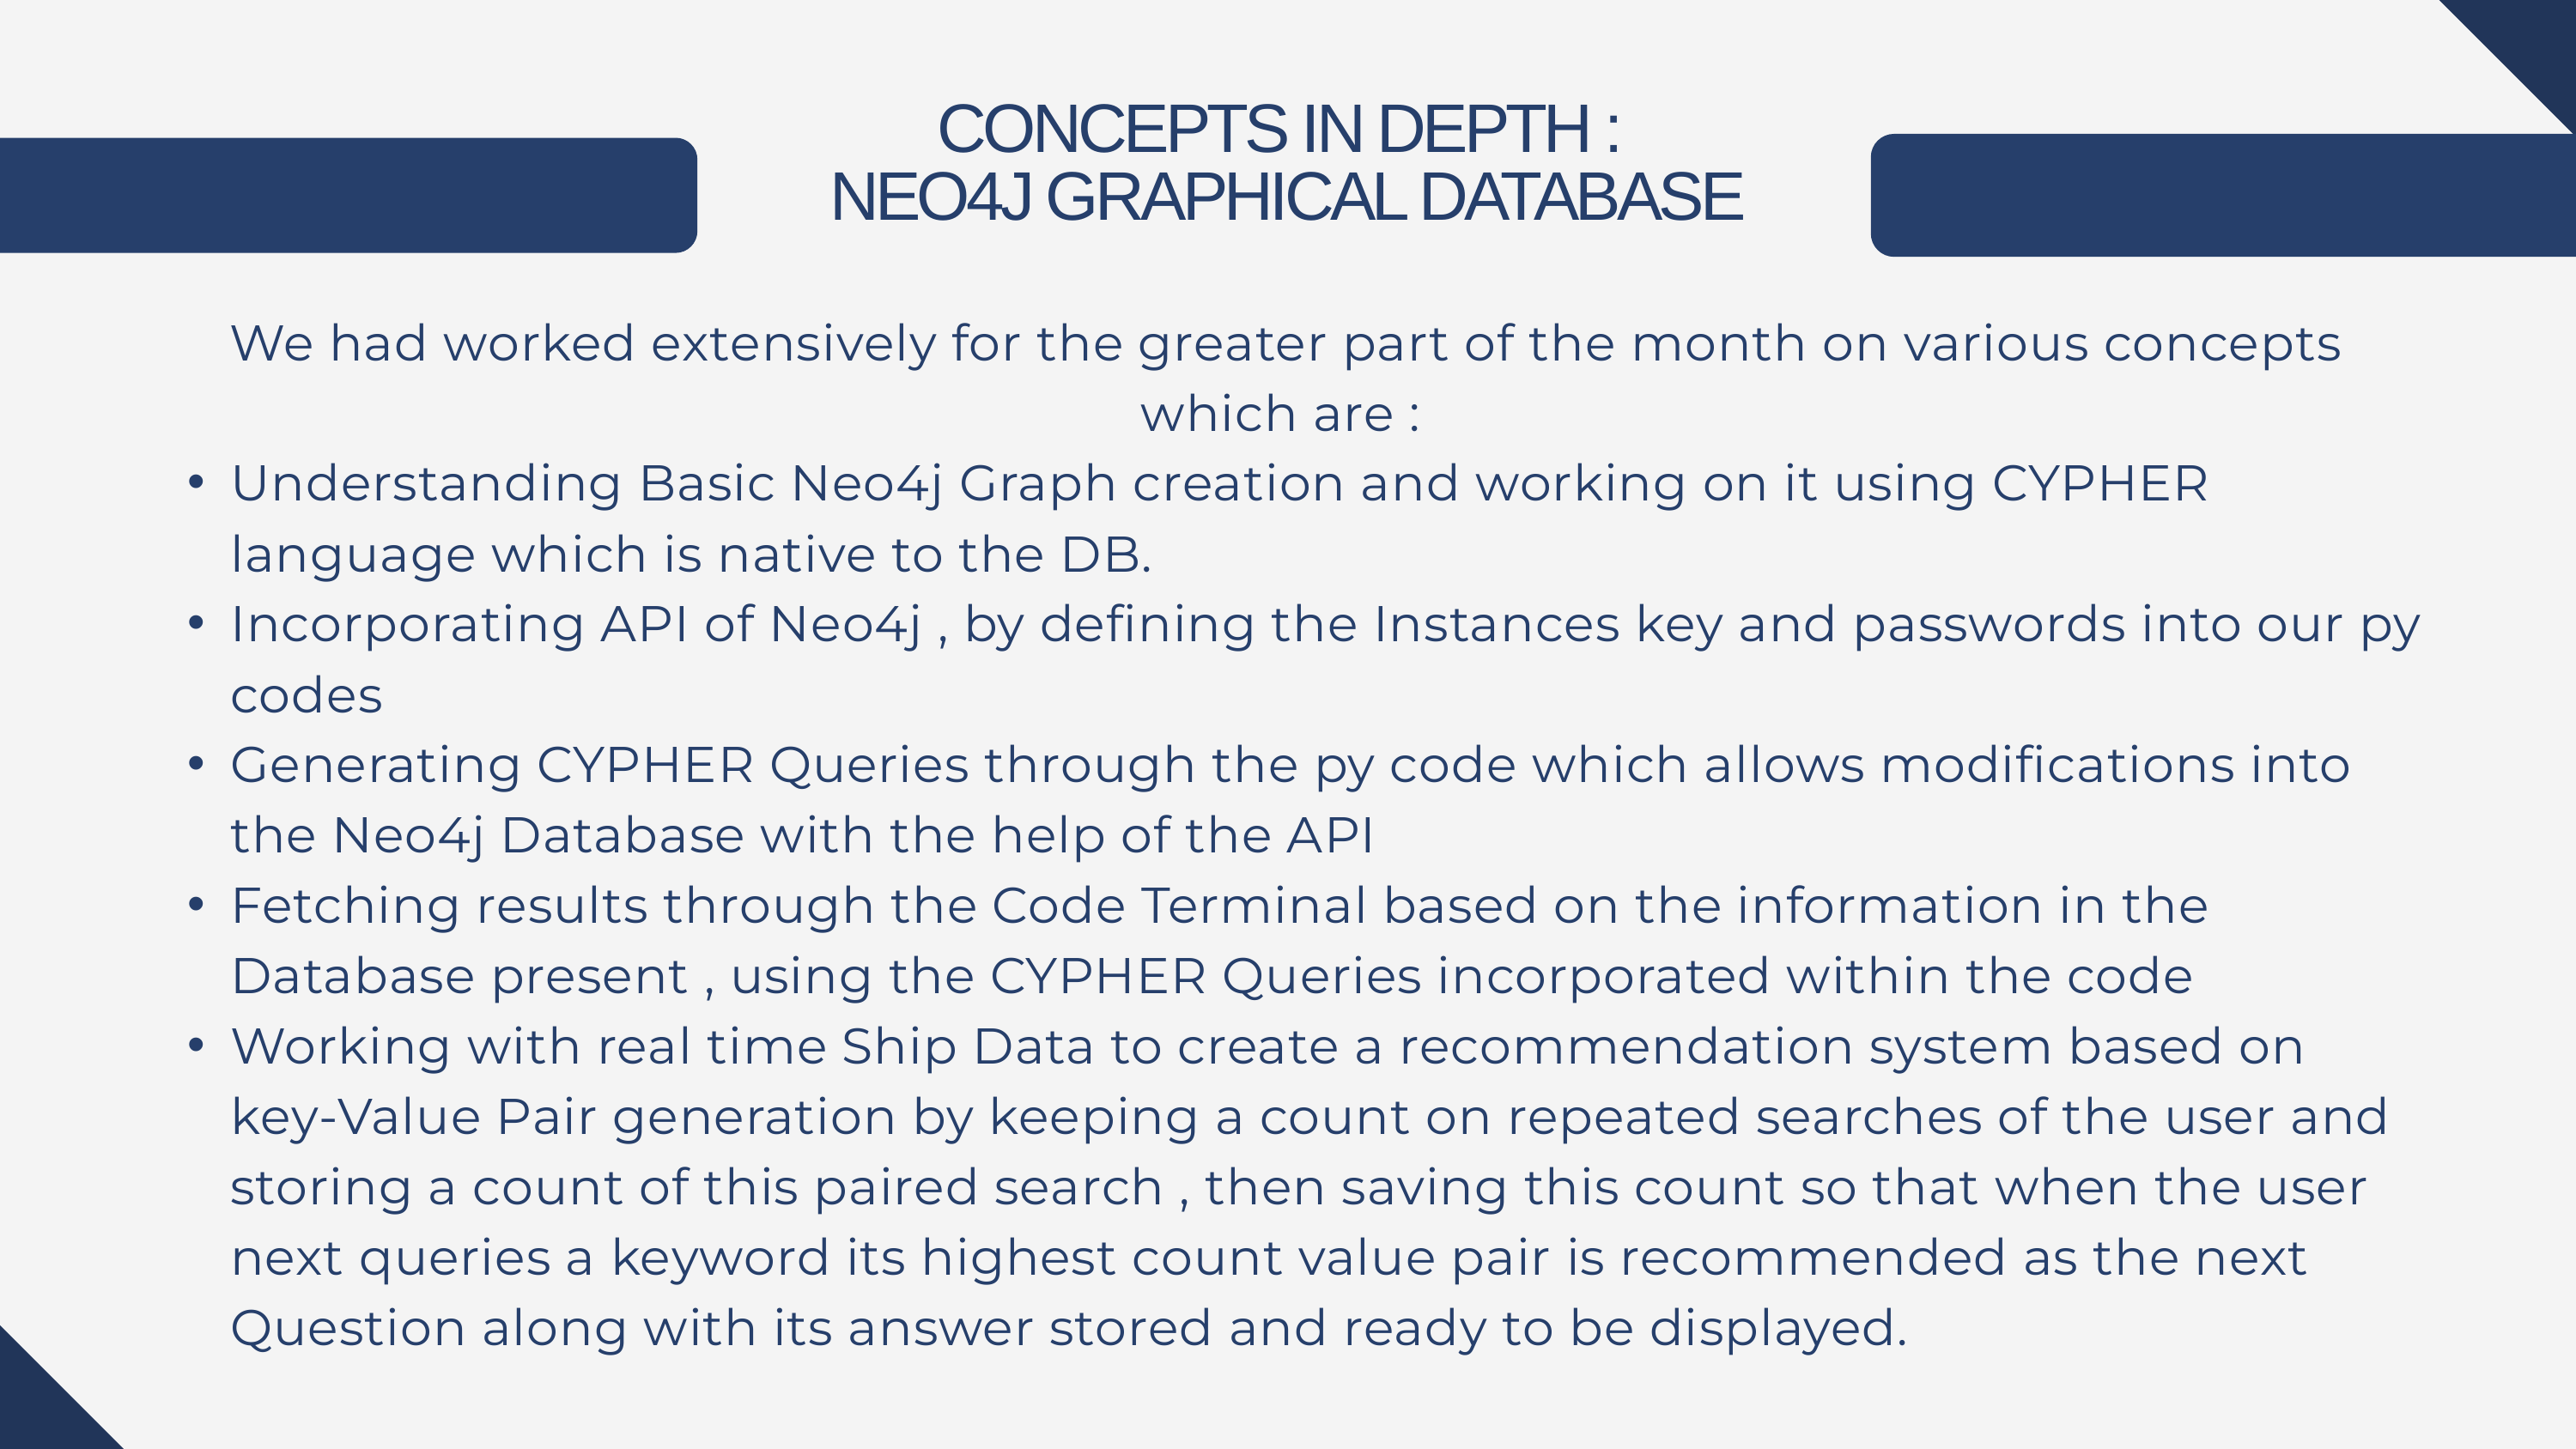

CONCEPTS IN DEPTH :
NEO4J GRAPHICAL DATABASE

We had worked extensively for the greater part of the month on various concepts which are :
Understanding Basic Neo4j Graph creation and working on it using CYPHER language which is native to the DB.
Incorporating API of Neo4j , by defining the Instances key and passwords into our py codes
Generating CYPHER Queries through the py code which allows modifications into the Neo4j Database with the help of the API
Fetching results through the Code Terminal based on the information in the Database present , using the CYPHER Queries incorporated within the code
Working with real time Ship Data to create a recommendation system based on key-Value Pair generation by keeping a count on repeated searches of the user and storing a count of this paired search , then saving this count so that when the user next queries a keyword its highest count value pair is recommended as the next Question along with its answer stored and ready to be displayed.